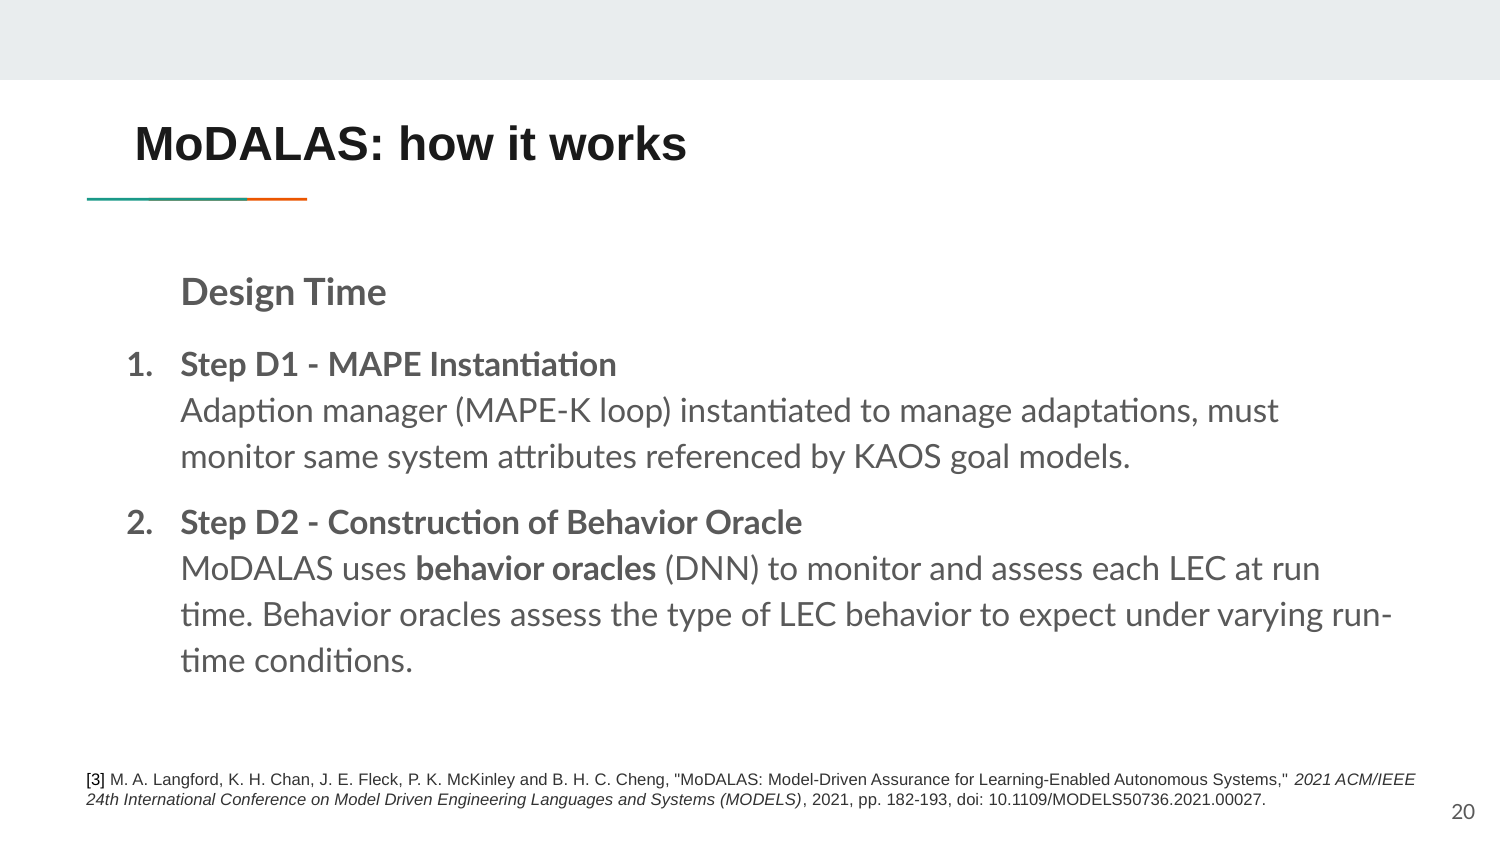

# MoDALAS: how it works

Design Time
Step D1 - MAPE Instantiation
Adaption manager (MAPE-K loop) instantiated to manage adaptations, must monitor same system attributes referenced by KAOS goal models.
Step D2 - Construction of Behavior Oracle
MoDALAS uses behavior oracles (DNN) to monitor and assess each LEC at run time. Behavior oracles assess the type of LEC behavior to expect under varying run-time conditions.
[3] M. A. Langford, K. H. Chan, J. E. Fleck, P. K. McKinley and B. H. C. Cheng, "MoDALAS: Model-Driven Assurance for Learning-Enabled Autonomous Systems," 2021 ACM/IEEE 24th International Conference on Model Driven Engineering Languages and Systems (MODELS), 2021, pp. 182-193, doi: 10.1109/MODELS50736.2021.00027.
20